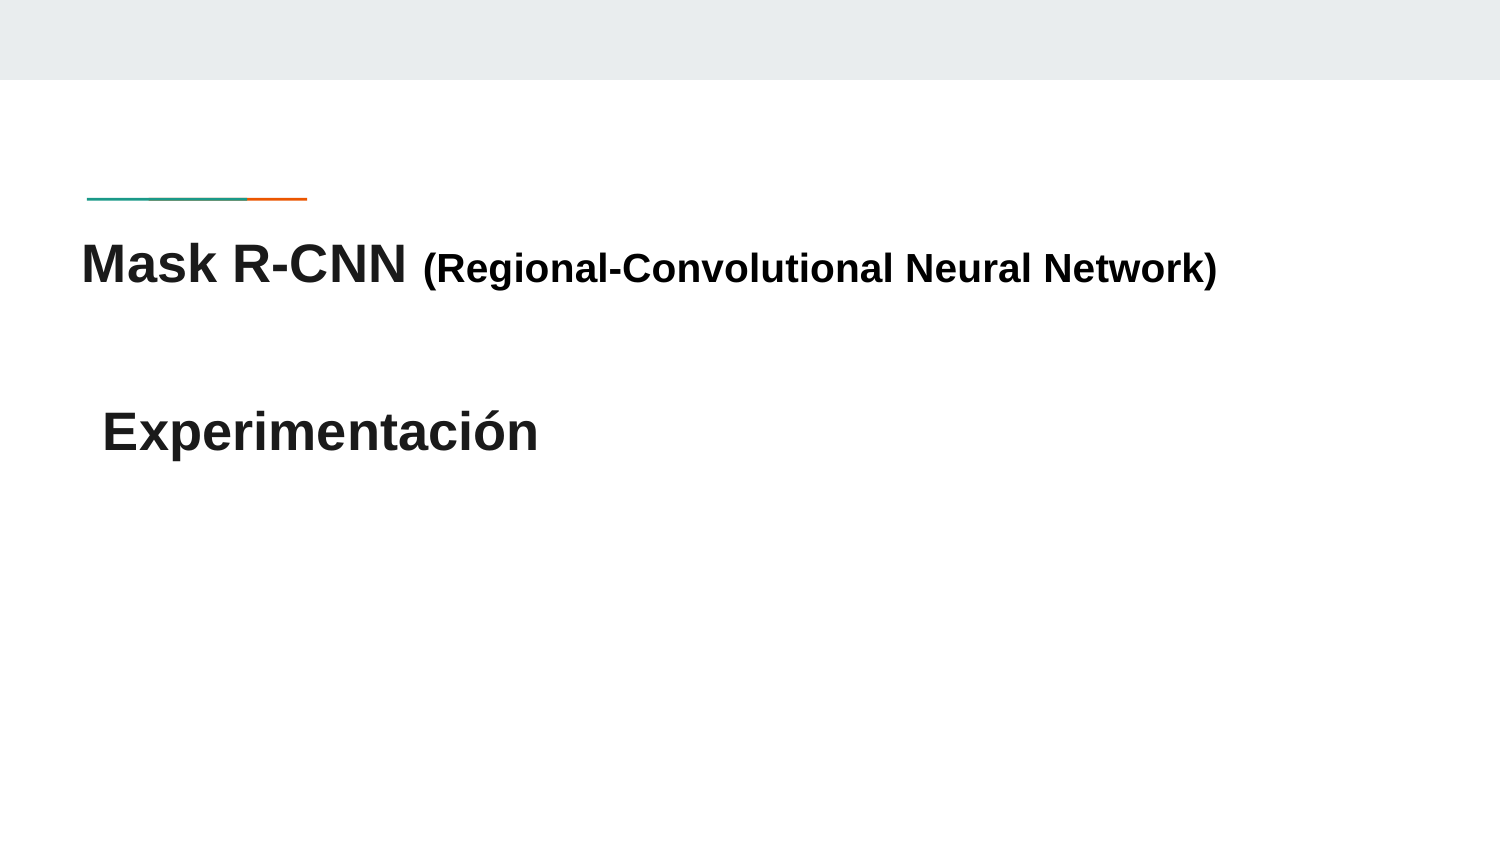

# Mask R-CNN (Regional-Convolutional Neural Network)
Experimentación